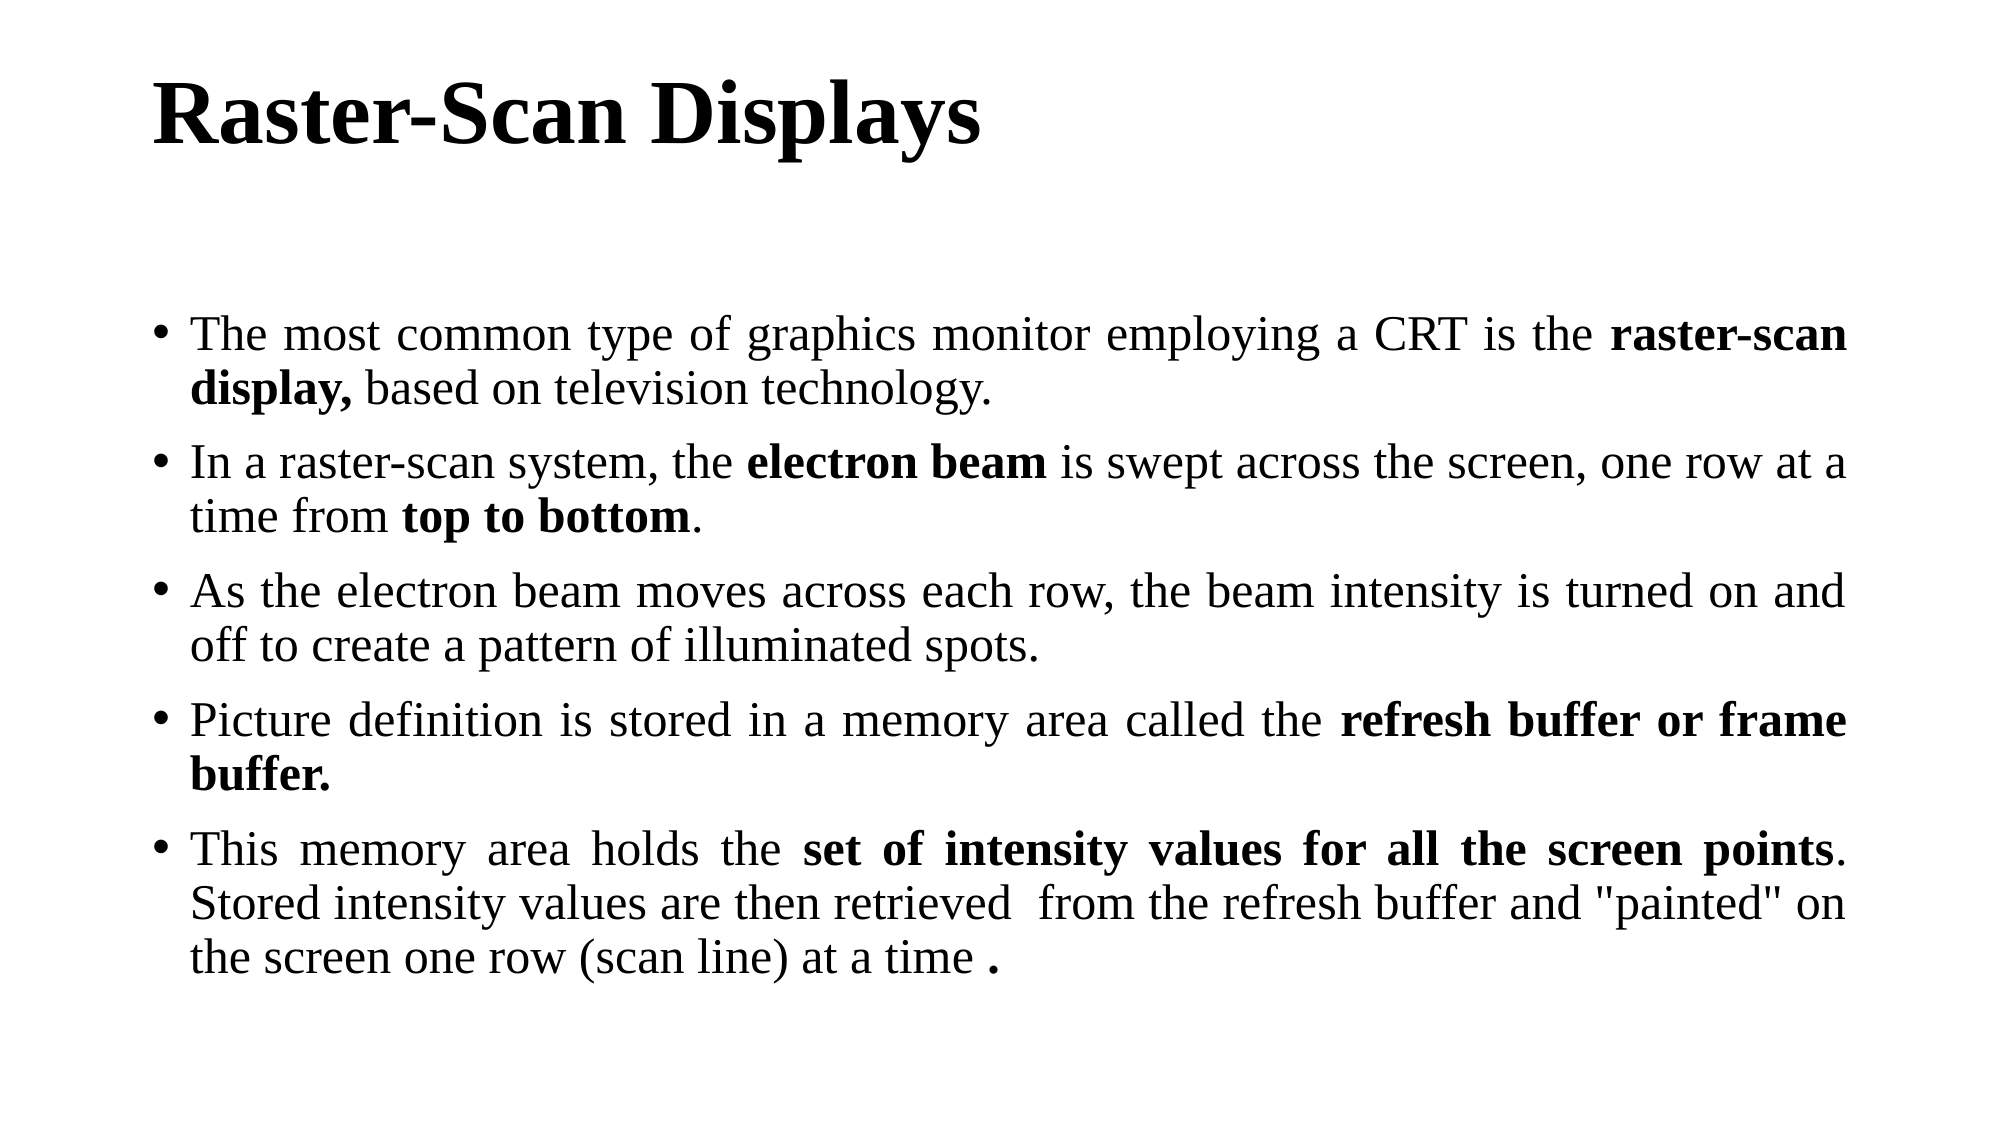

# Raster-Scan Displays
The most common type of graphics monitor employing a CRT is the raster-scan display, based on television technology.
In a raster-scan system, the electron beam is swept across the screen, one row at a time from top to bottom.
As the electron beam moves across each row, the beam intensity is turned on and off to create a pattern of illuminated spots.
Picture definition is stored in a memory area called the refresh buffer or frame buffer.
This memory area holds the set of intensity values for all the screen points. Stored intensity values are then retrieved  from the refresh buffer and "painted" on the screen one row (scan line) at a time .